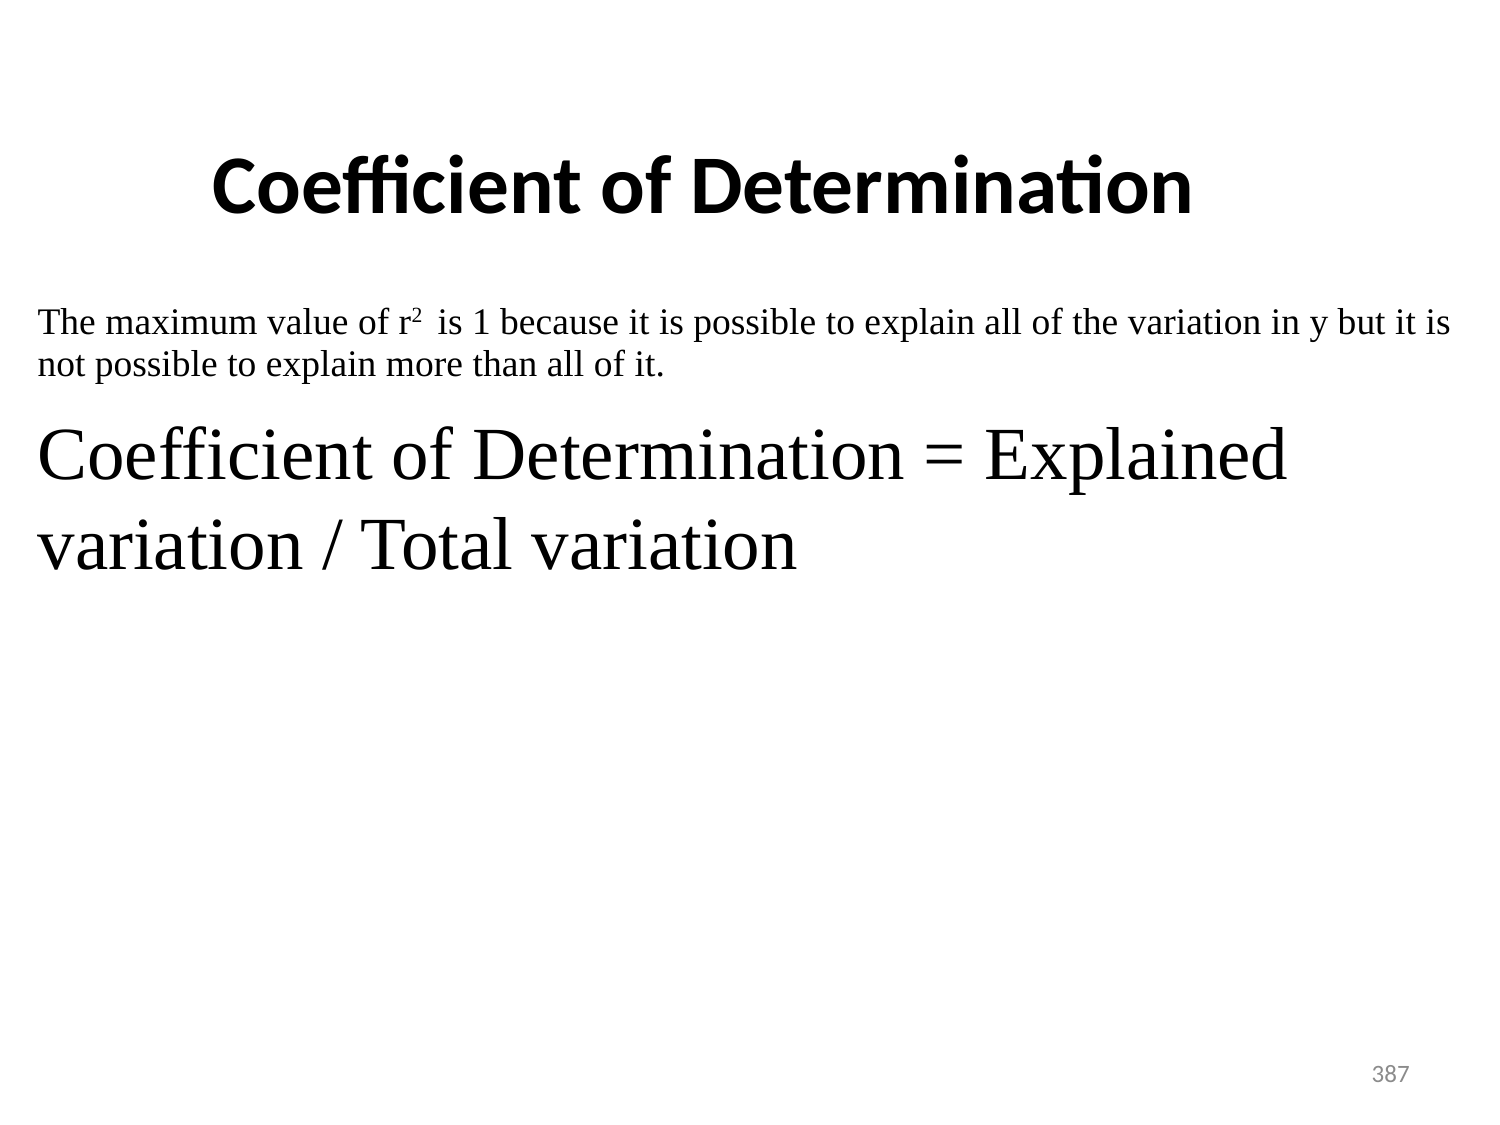

# Coefficient of Determination
The maximum value of r2  is 1 because it is possible to explain all of the variation in y but it is not possible to explain more than all of it.
Coefficient of Determination = Explained variation / Total variation
387